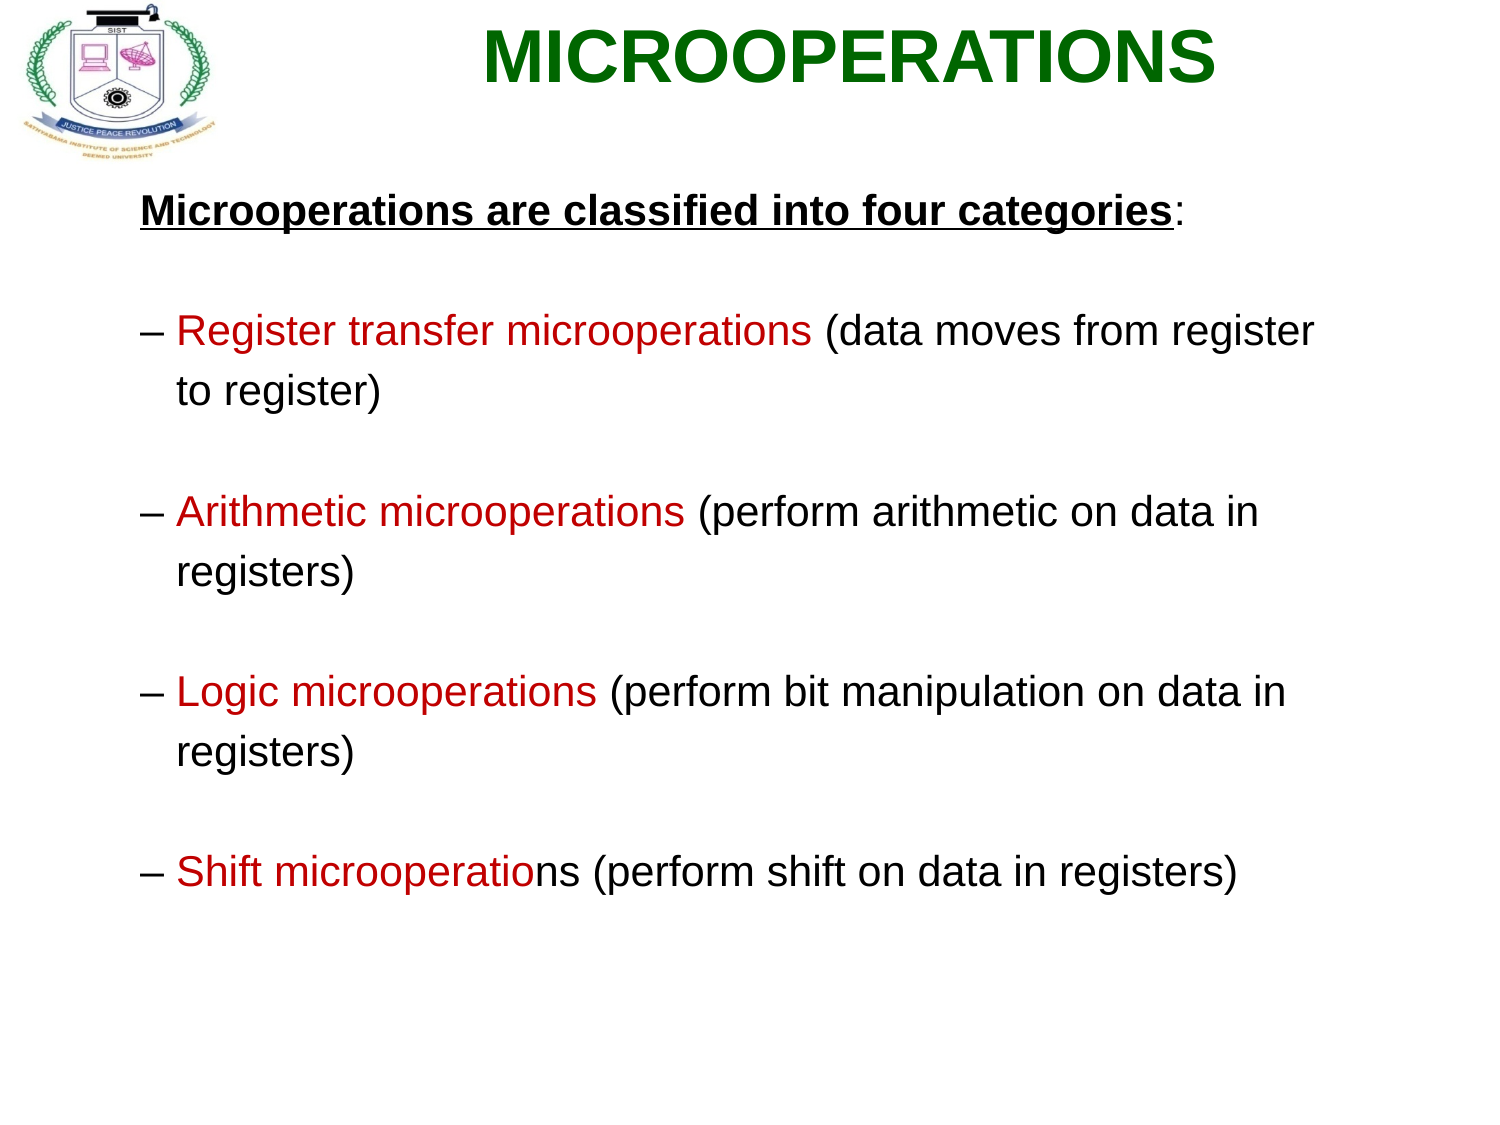

# MICROOPERATIONS
Microoperations are classified into four categories:

– Register transfer microoperations (data moves from register
   to register)

– Arithmetic microoperations (perform arithmetic on data in
   registers)

– Logic microoperations (perform bit manipulation on data in
   registers)

– Shift microoperations (perform shift on data in registers)